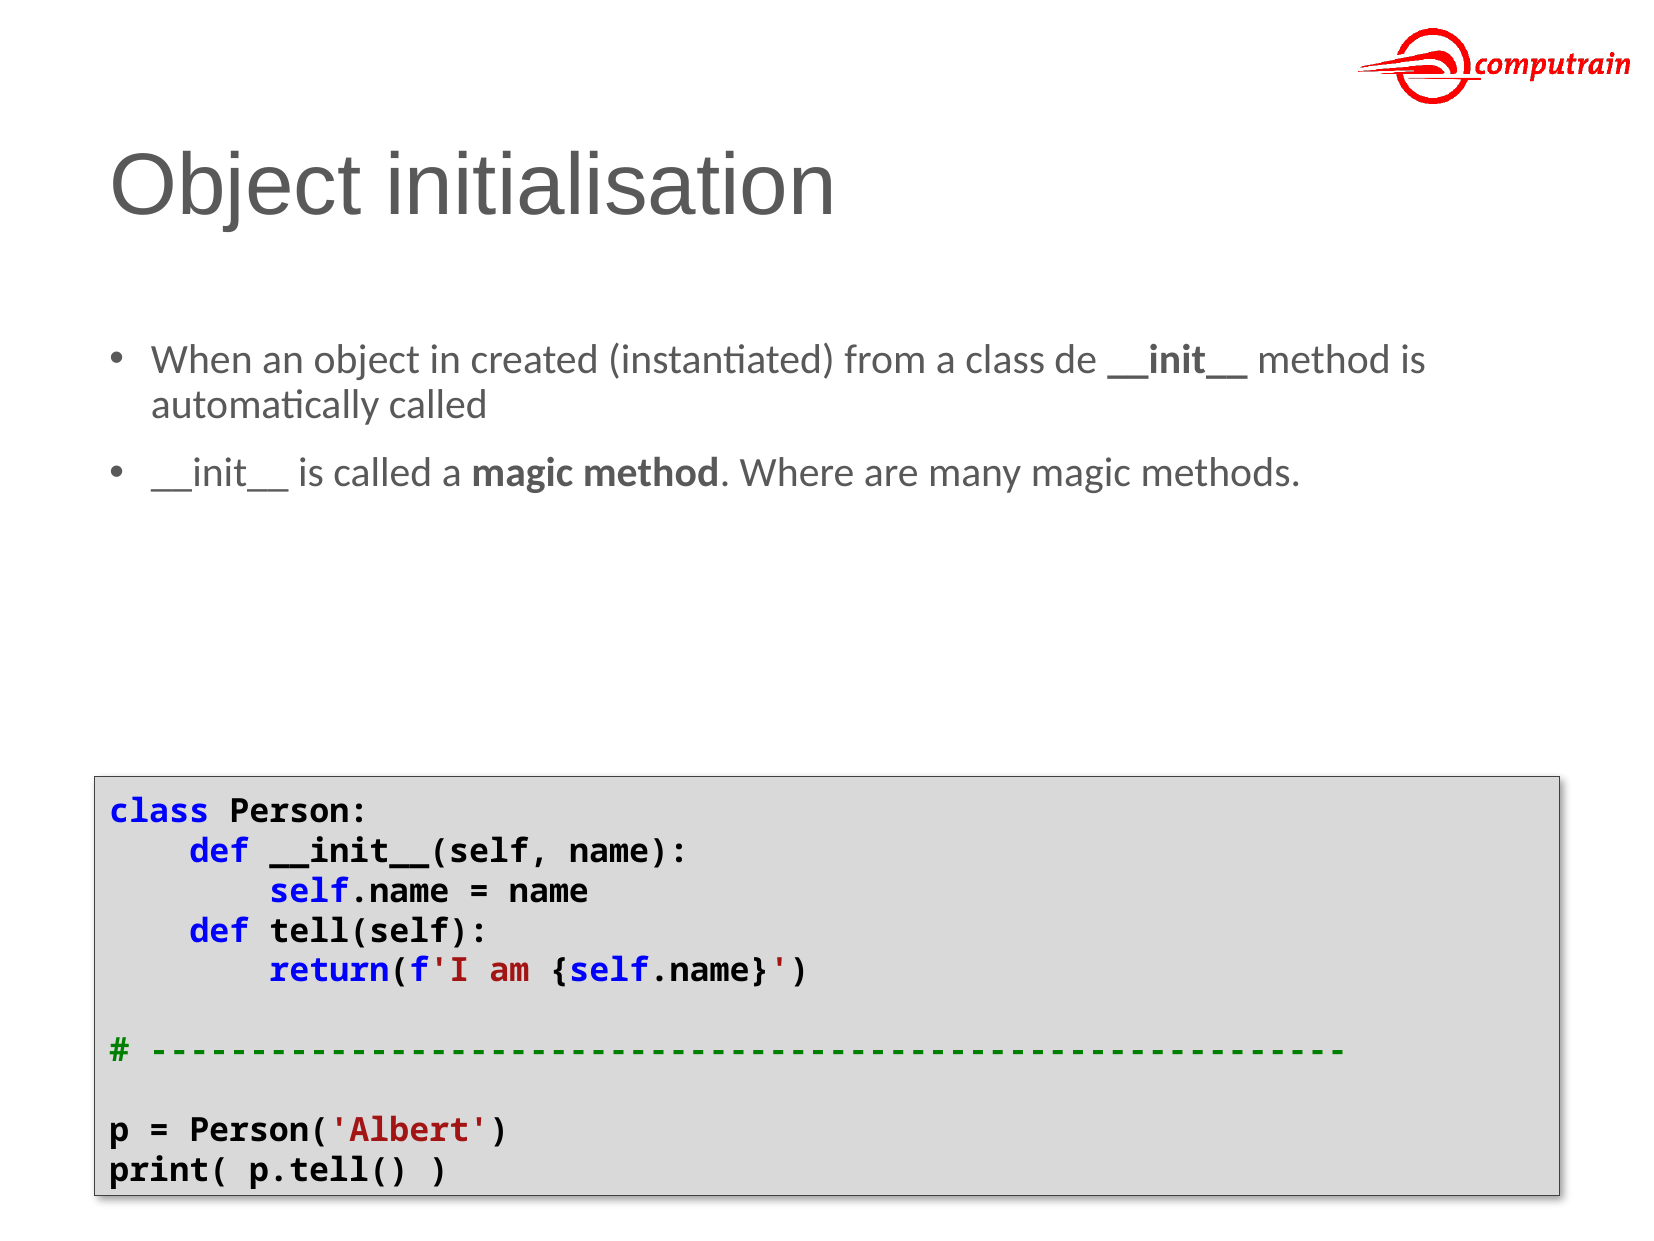

# Object initialisation
When an object in created (instantiated) from a class de __init__ method is automatically called
__init__ is called a magic method. Where are many magic methods.
class Person:
    def __init__(self, name):
        self.name = name
    def tell(self):
        return(f'I am {self.name}')
# ------------------------------------------------------------
p = Person('Albert')
print( p.tell() )